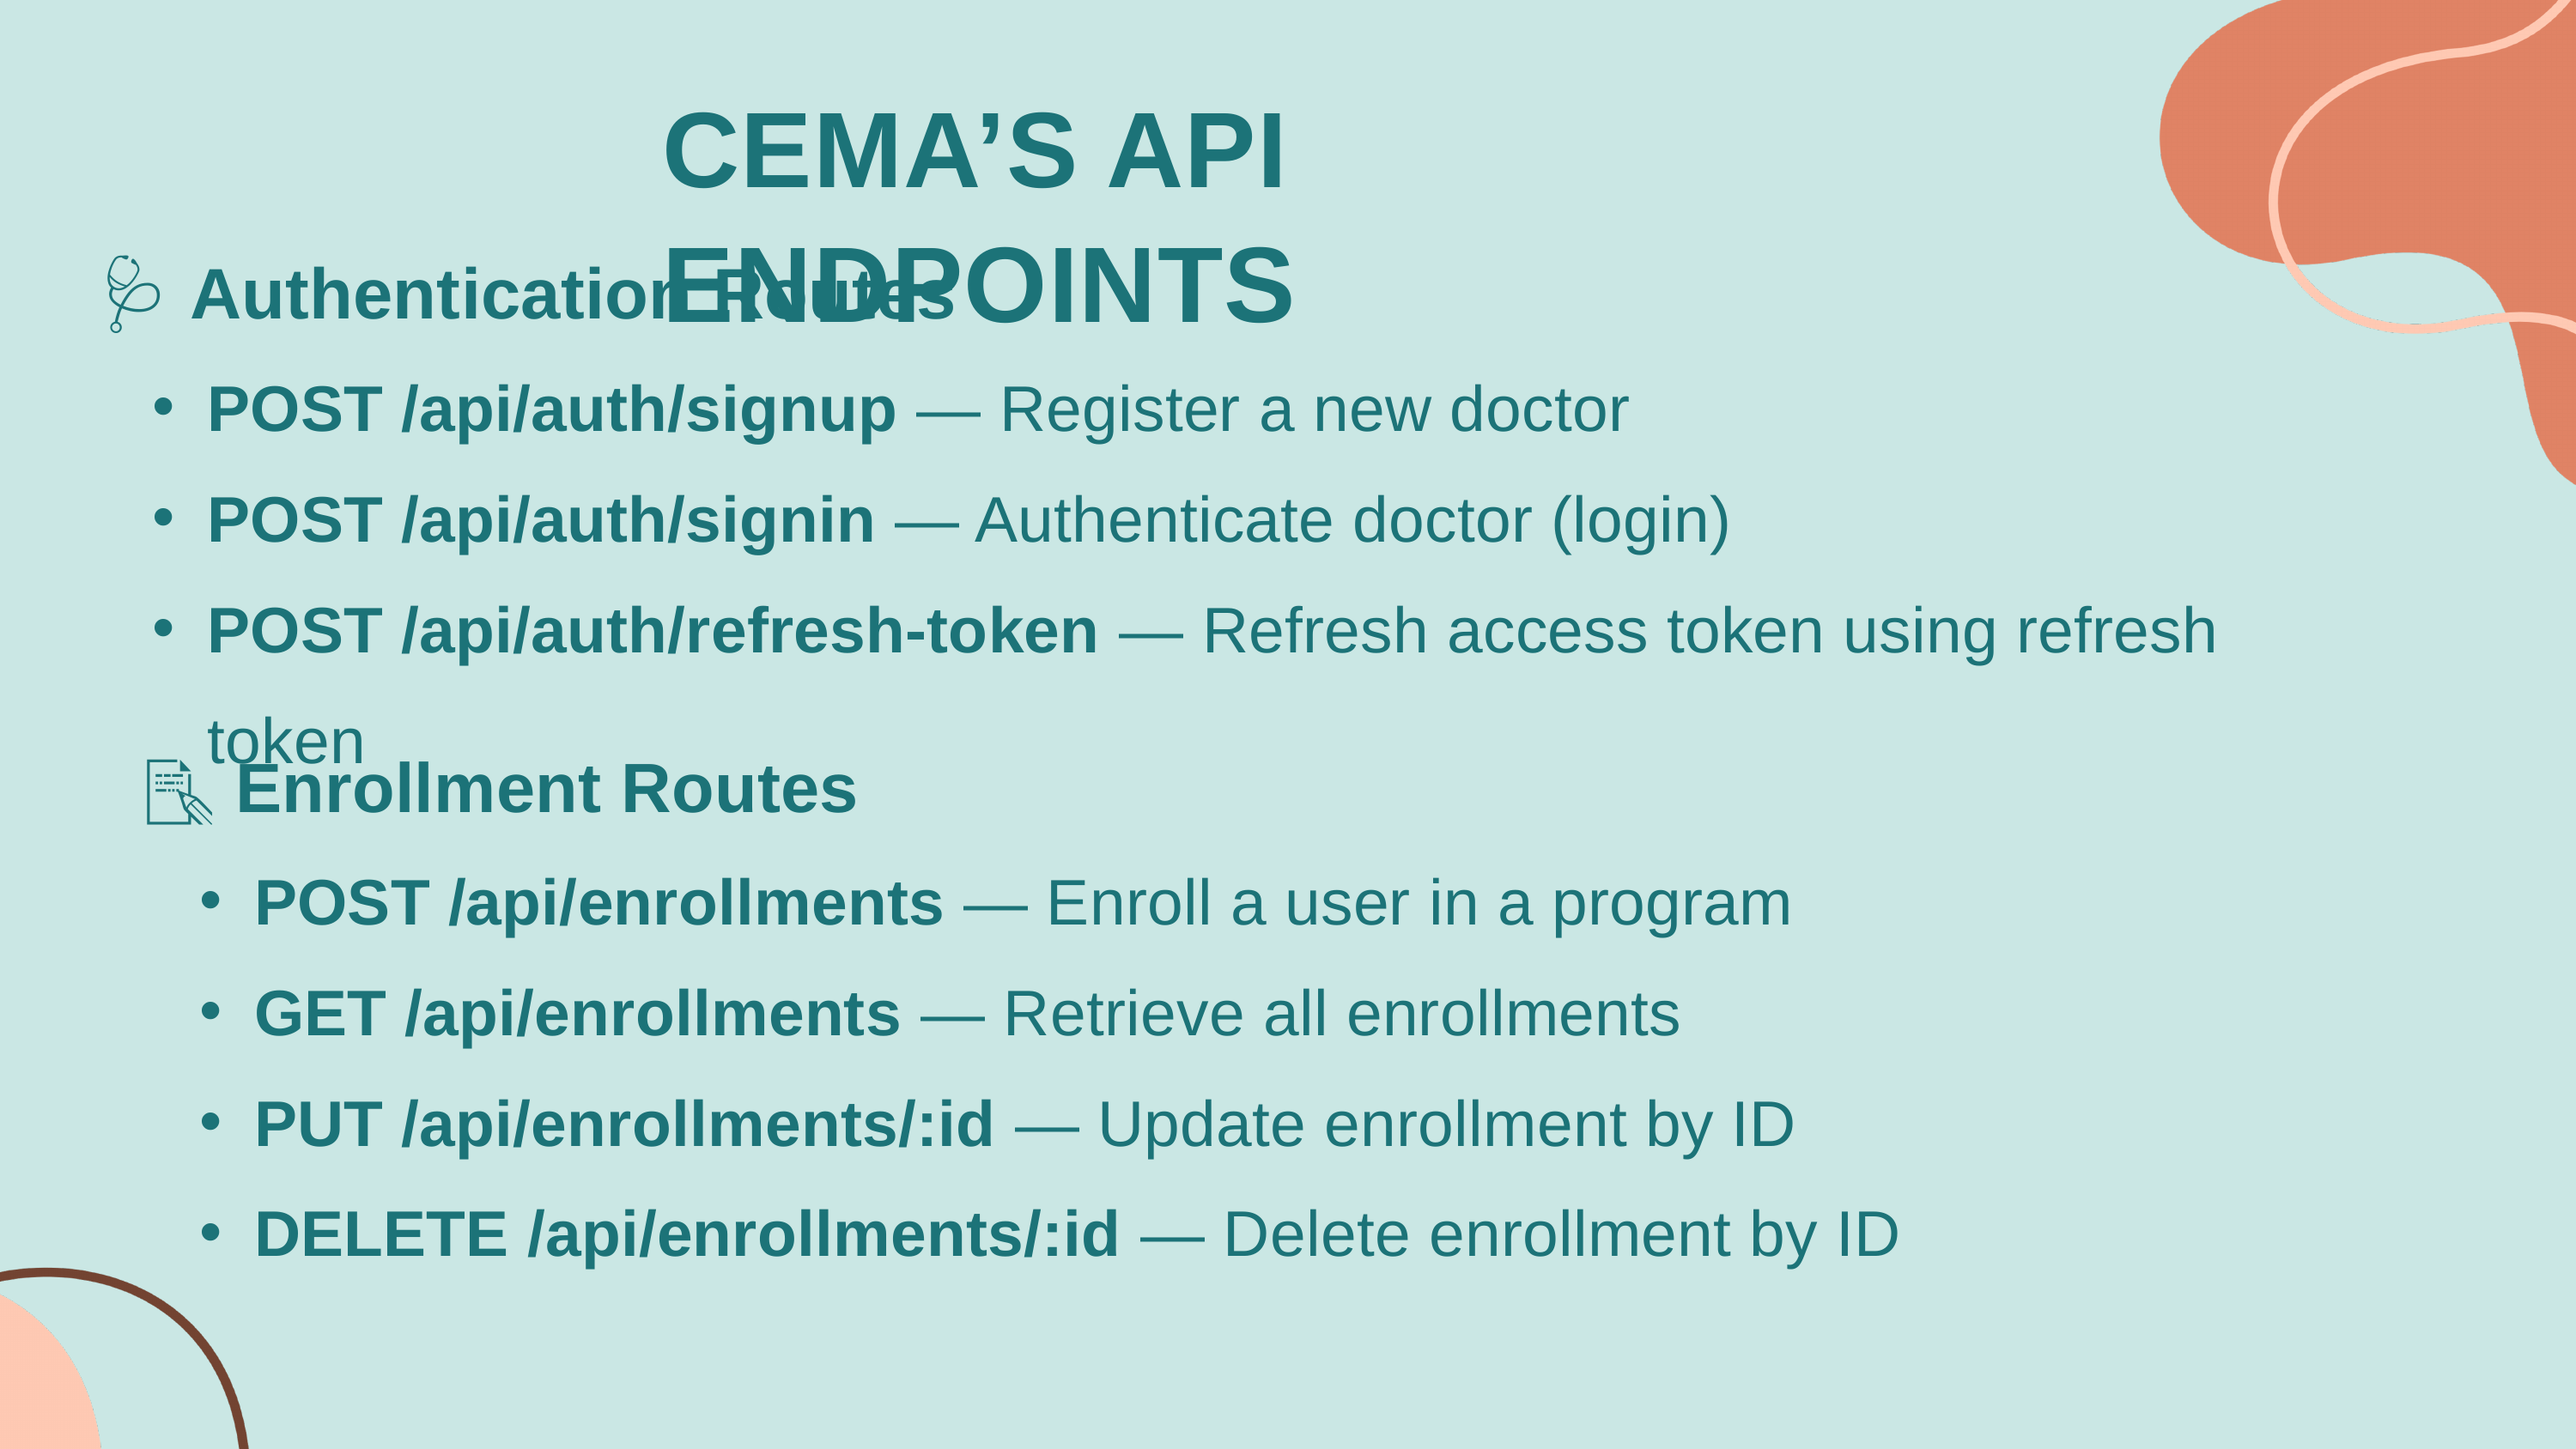

CEMA’S API ENDPOINTS
🩺 Authentication Routes
POST /api/auth/signup — Register a new doctor
POST /api/auth/signin — Authenticate doctor (login)
POST /api/auth/refresh-token — Refresh access token using refresh token

📝 Enrollment Routes
POST /api/enrollments — Enroll a user in a program
GET /api/enrollments — Retrieve all enrollments
PUT /api/enrollments/:id — Update enrollment by ID
DELETE /api/enrollments/:id — Delete enrollment by ID